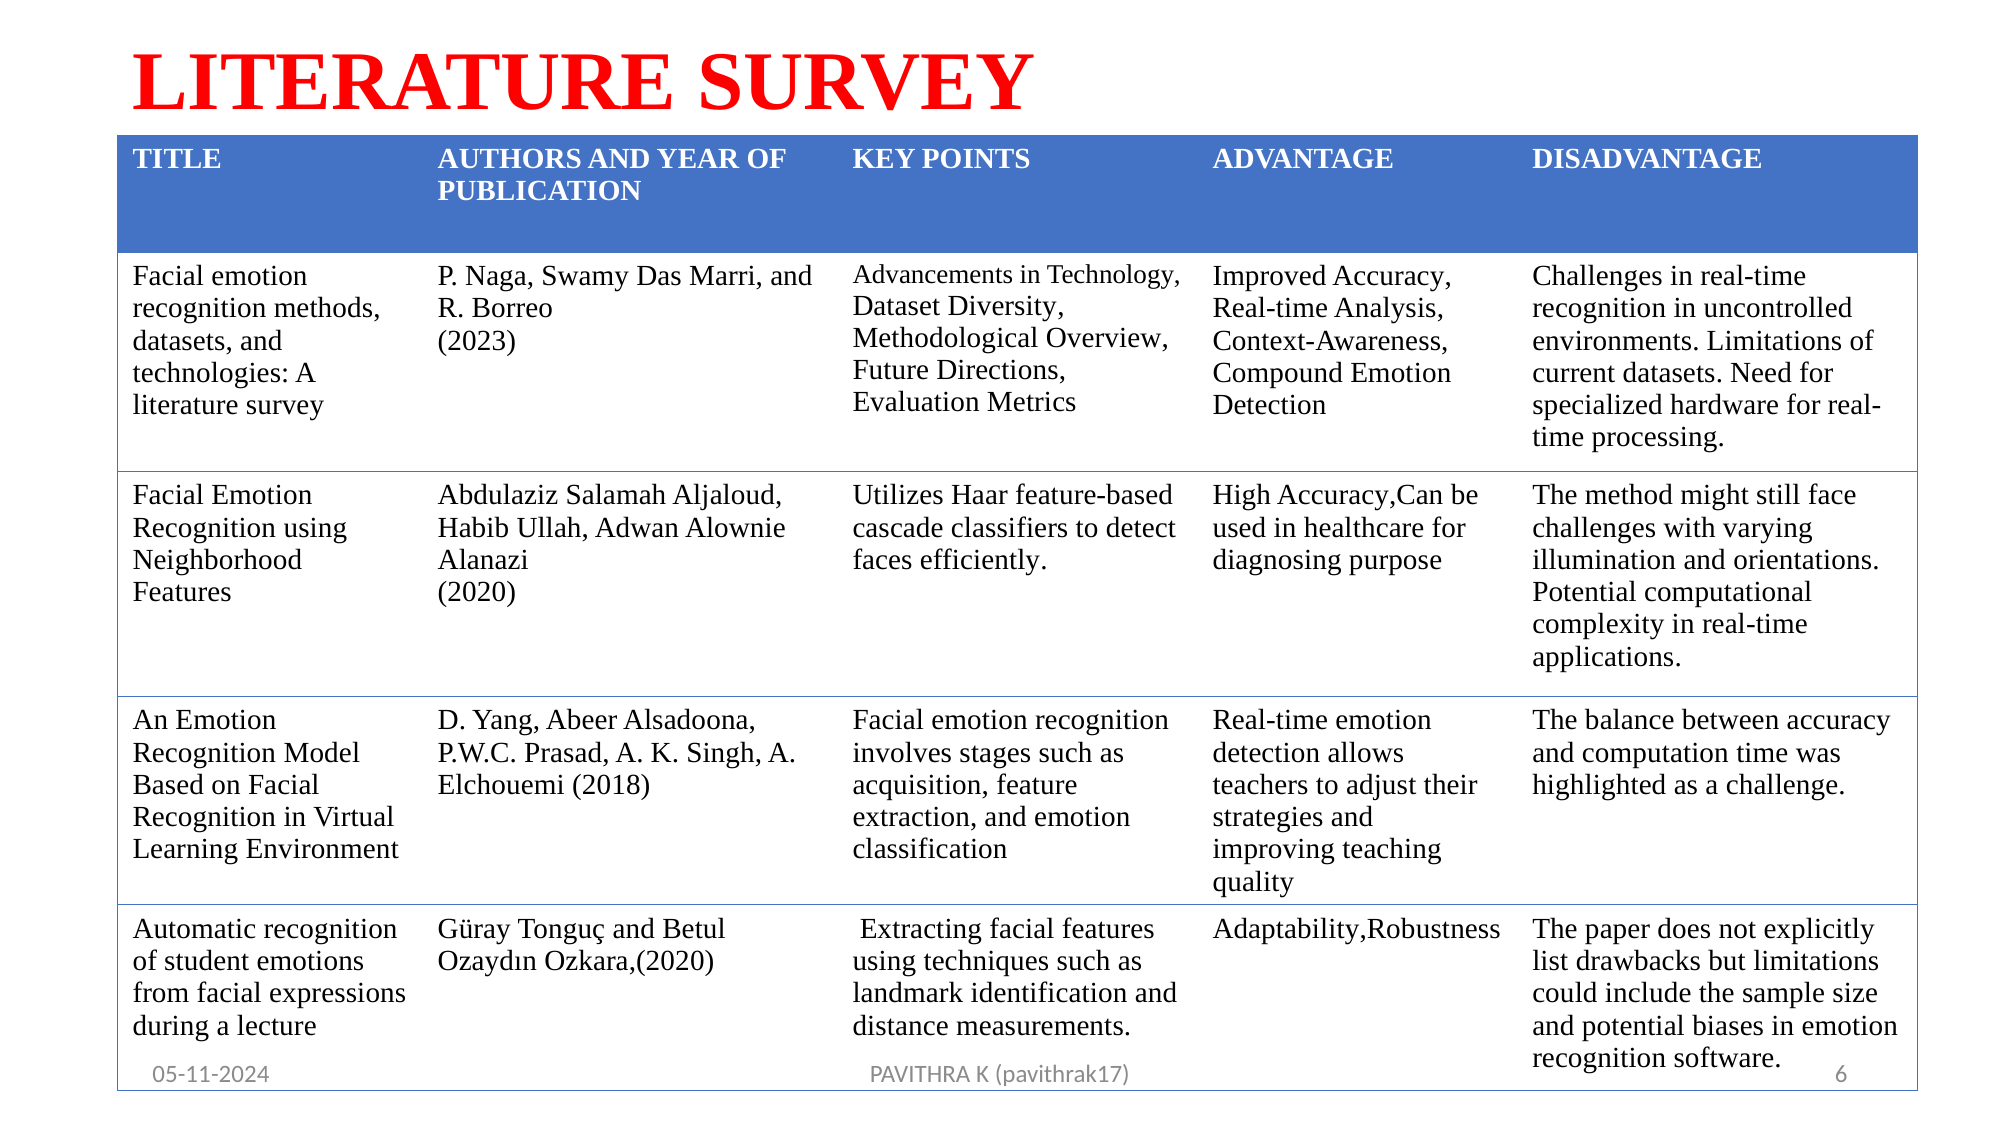

# LITERATURE SURVEY
| TITLE | AUTHORS AND YEAR OF PUBLICATION | KEY POINTS | ADVANTAGE | DISADVANTAGE |
| --- | --- | --- | --- | --- |
| Facial emotion recognition methods, datasets, and technologies: A literature survey | P. Naga, Swamy Das Marri, and R. Borreo (2023) | Advancements in Technology, Dataset Diversity, Methodological Overview, Future Directions, Evaluation Metrics | Improved Accuracy, Real-time Analysis, Context-Awareness, Compound Emotion Detection | Challenges in real-time recognition in uncontrolled environments. Limitations of current datasets. Need for specialized hardware for real-time processing. |
| Facial Emotion Recognition using Neighborhood Features | Abdulaziz Salamah Aljaloud, Habib Ullah, Adwan Alownie Alanazi (2020) | Utilizes Haar feature-based cascade classifiers to detect faces efficiently. | High Accuracy,Can be used in healthcare for diagnosing purpose | The method might still face challenges with varying illumination and orientations. Potential computational complexity in real-time applications. |
| An Emotion Recognition Model Based on Facial Recognition in Virtual Learning Environment | D. Yang, Abeer Alsadoona, P.W.C. Prasad, A. K. Singh, A. Elchouemi (2018) | Facial emotion recognition involves stages such as acquisition, feature extraction, and emotion classification | Real-time emotion detection allows teachers to adjust their strategies and improving teaching quality | The balance between accuracy and computation time was highlighted as a challenge. |
| Automatic recognition of student emotions from facial expressions during a lecture | Güray Tonguç and Betul Ozaydın Ozkara,(2020) | Extracting facial features using techniques such as landmark identification and distance measurements. | Adaptability,Robustness | The paper does not explicitly list drawbacks but limitations could include the sample size and potential biases in emotion recognition software. |
05-11-2024
PAVITHRA K (pavithrak17)
6